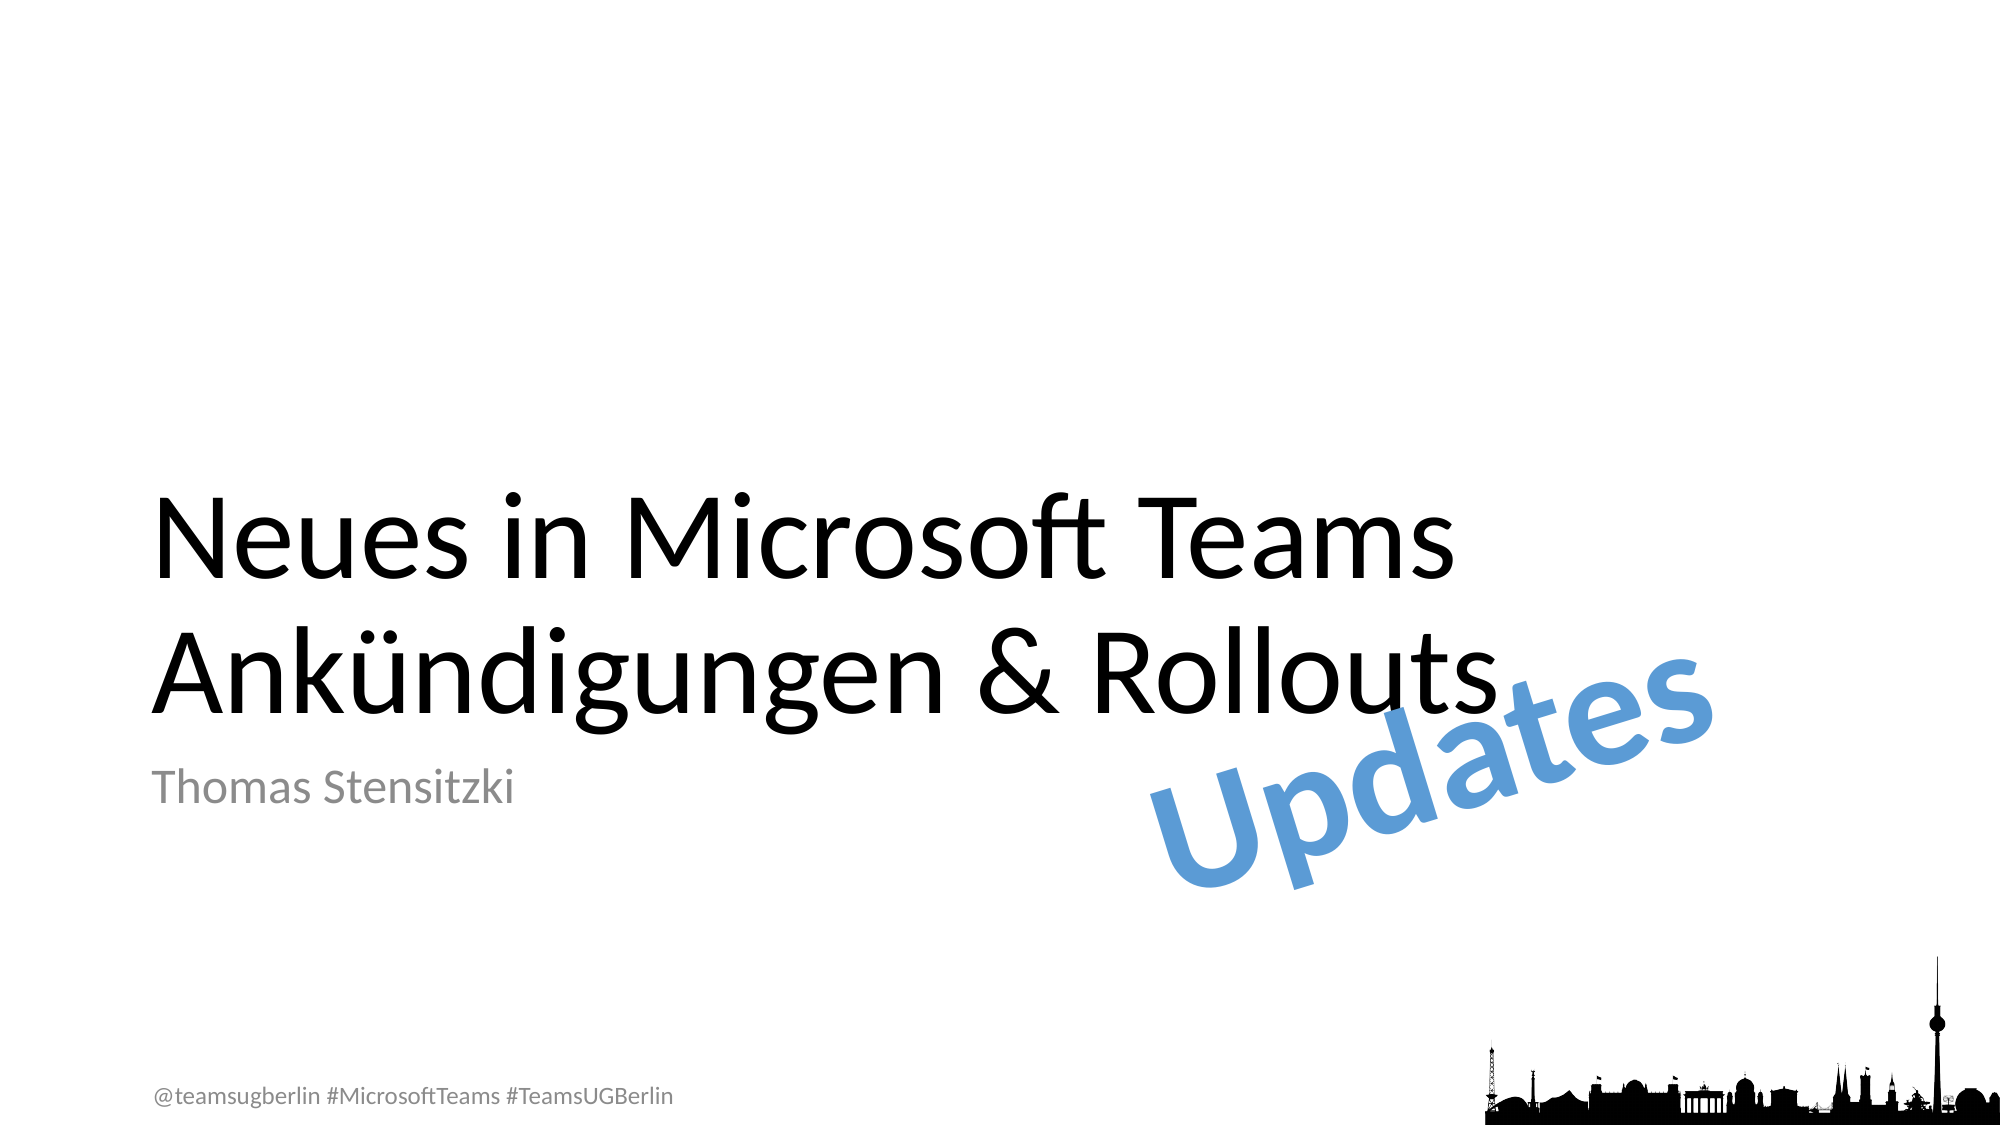

# Neues in Microsoft Teams Ankündigungen & Rollouts
Updates
Thomas Stensitzki